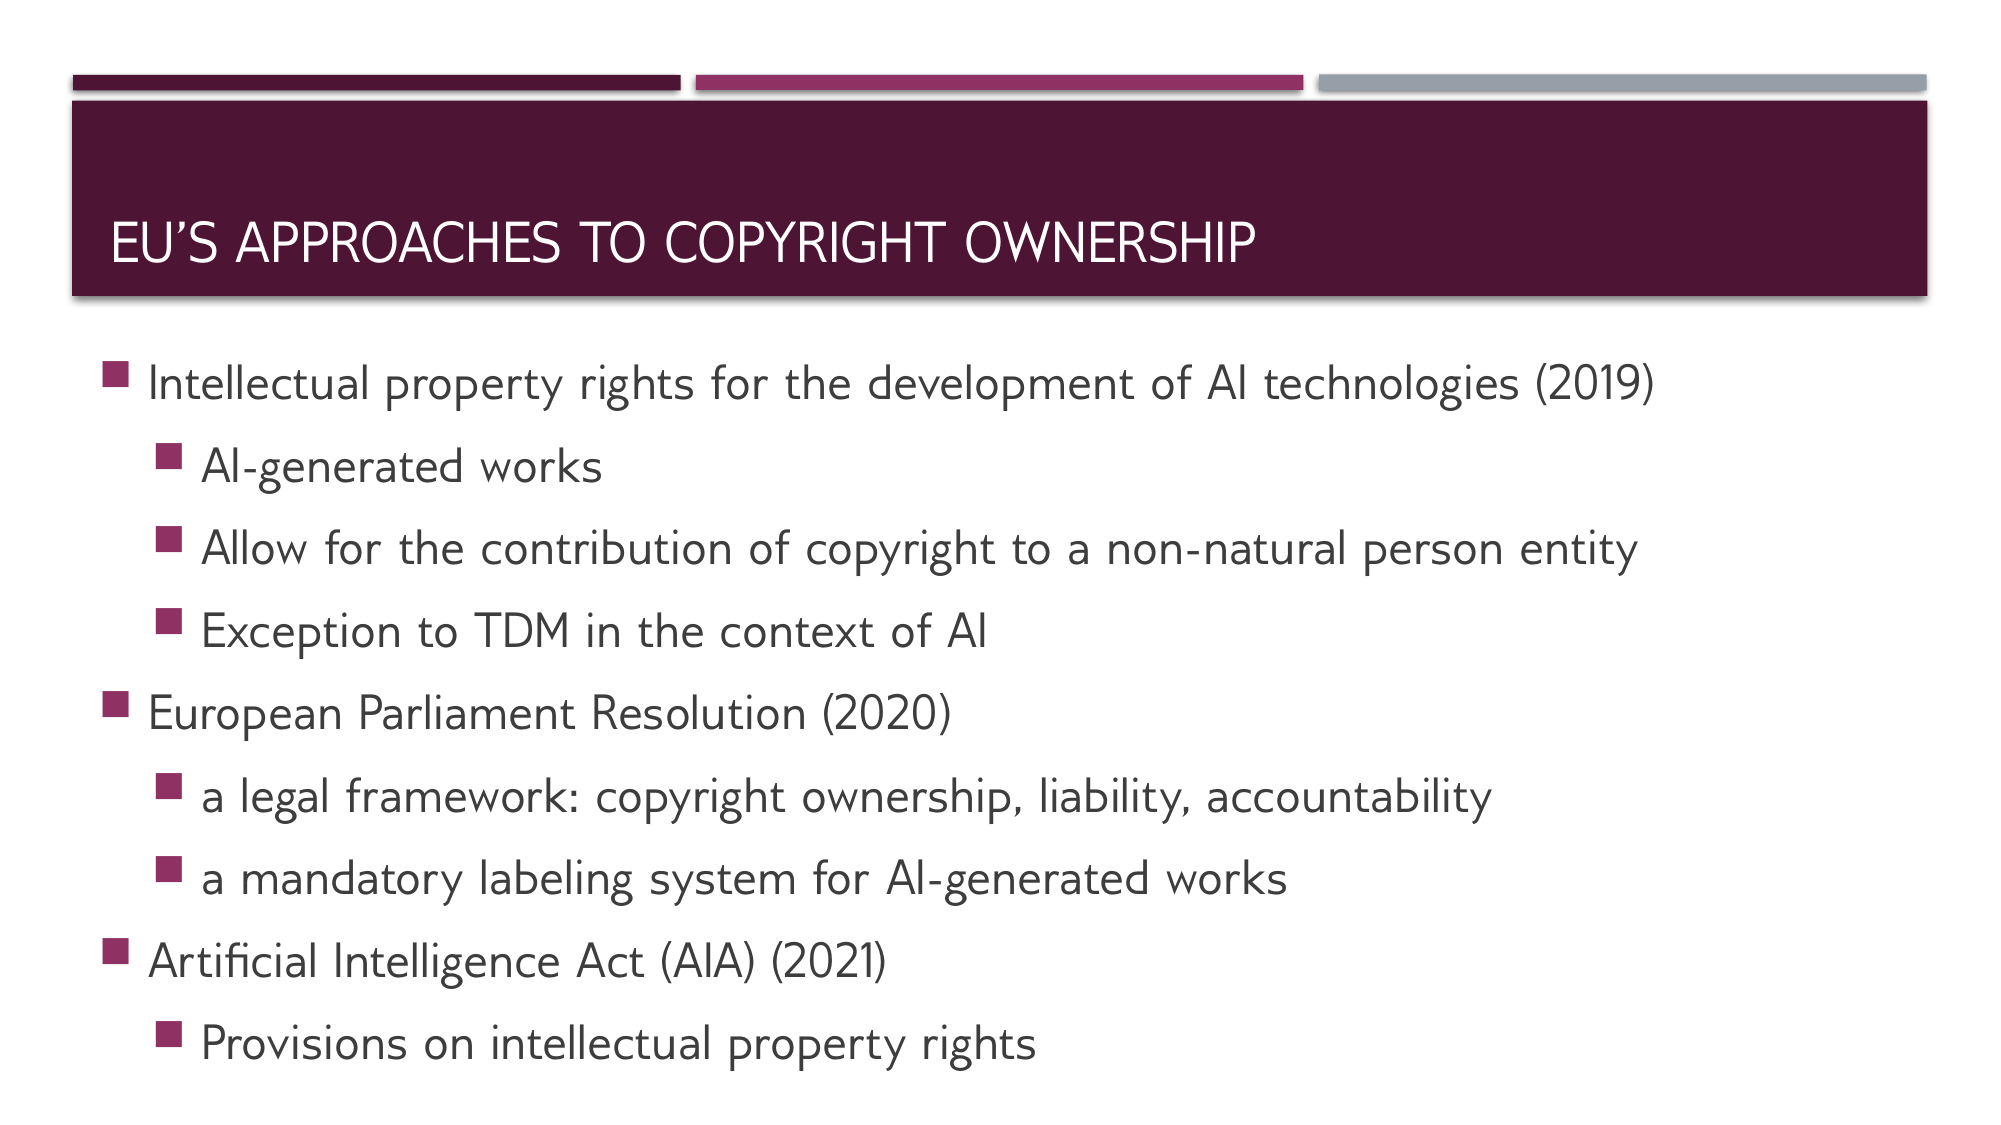

# EU’s approaches to copyright ownership
Intellectual property rights for the development of AI technologies (2019)
AI-generated works
Allow for the contribution of copyright to a non-natural person entity
Exception to TDM in the context of AI
European Parliament Resolution (2020)
a legal framework: copyright ownership, liability, accountability
a mandatory labeling system for AI-generated works
Artificial Intelligence Act (AIA) (2021)
Provisions on intellectual property rights